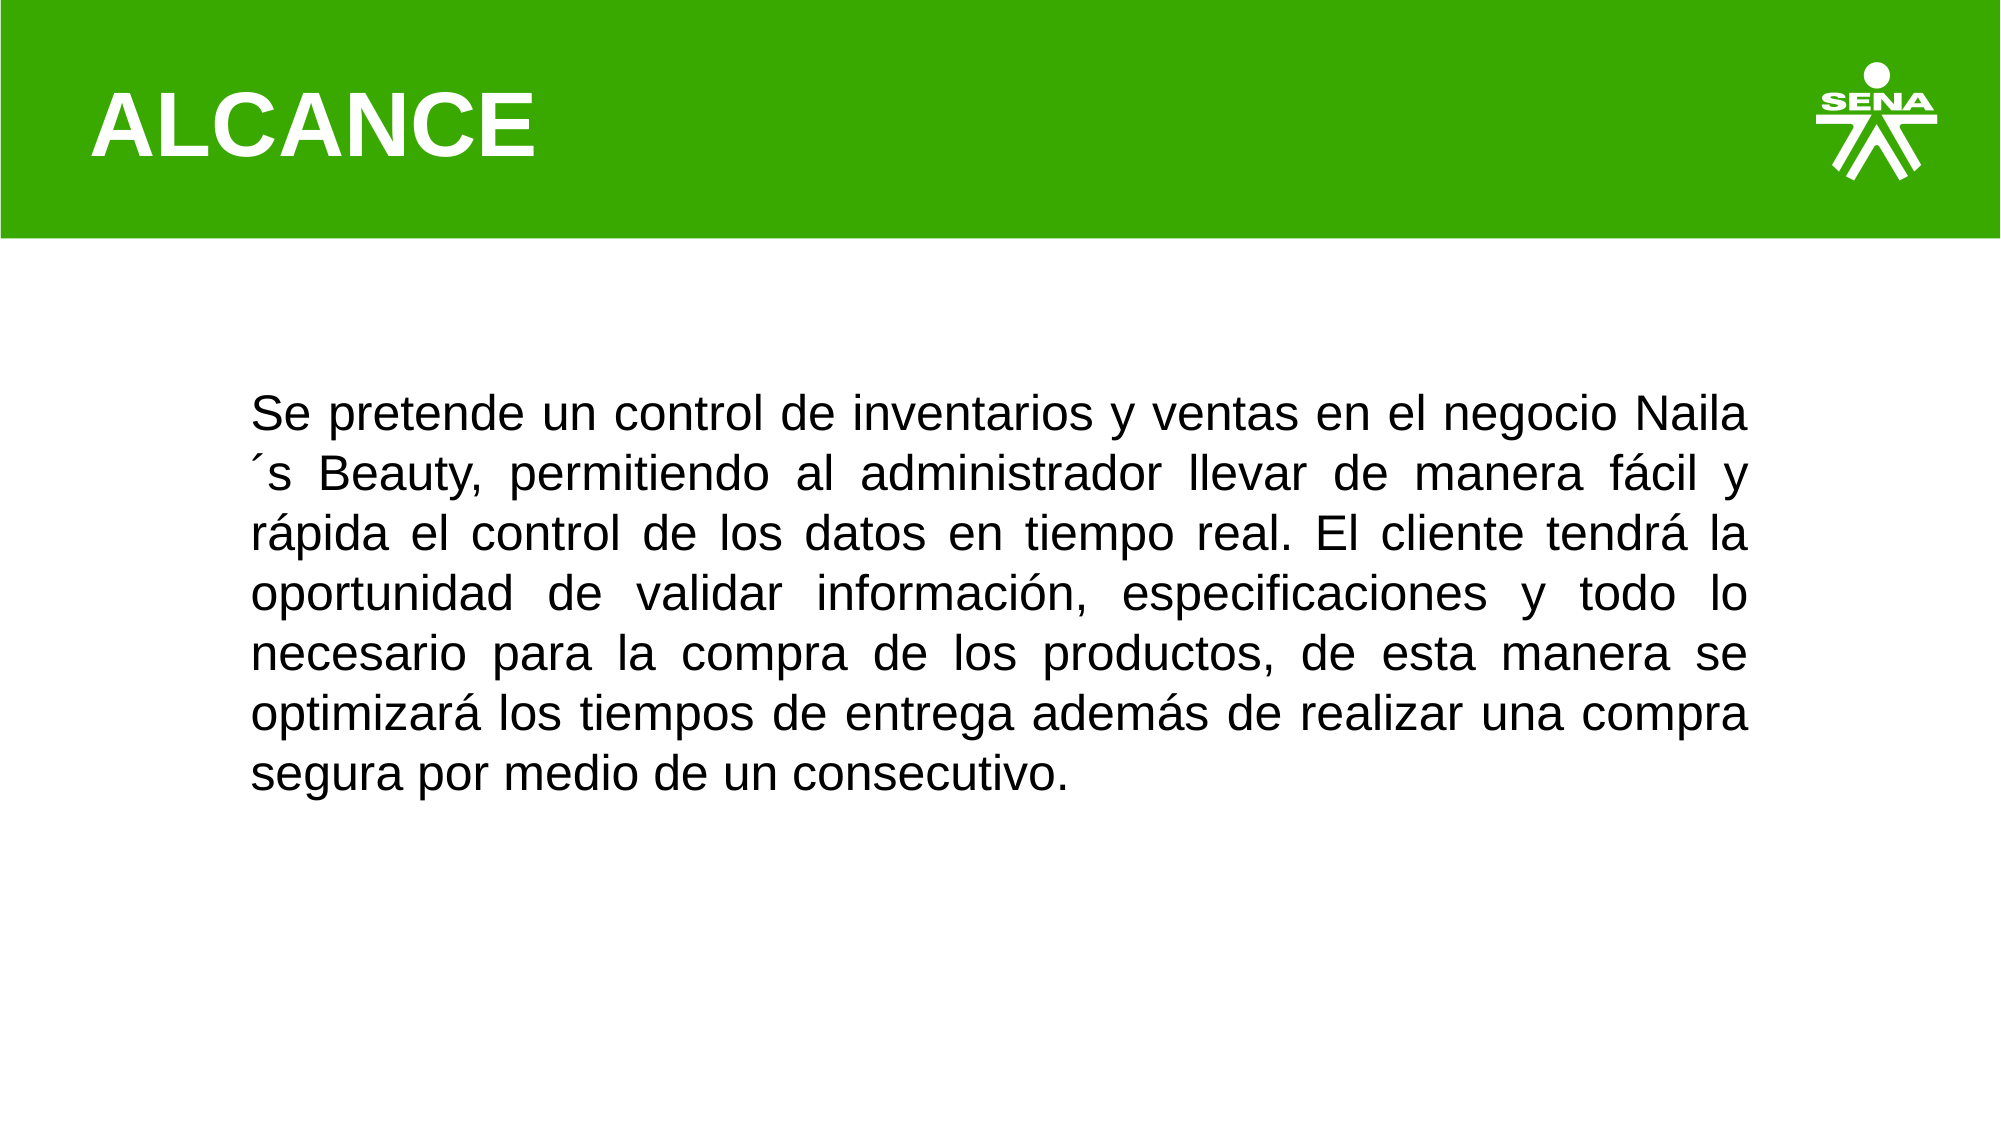

# ALCANCE
Se pretende un control de inventarios y ventas en el negocio Naila´s Beauty, permitiendo al administrador llevar de manera fácil y rápida el control de los datos en tiempo real. El cliente tendrá la oportunidad de validar información, especificaciones y todo lo necesario para la compra de los productos, de esta manera se optimizará los tiempos de entrega además de realizar una compra segura por medio de un consecutivo.